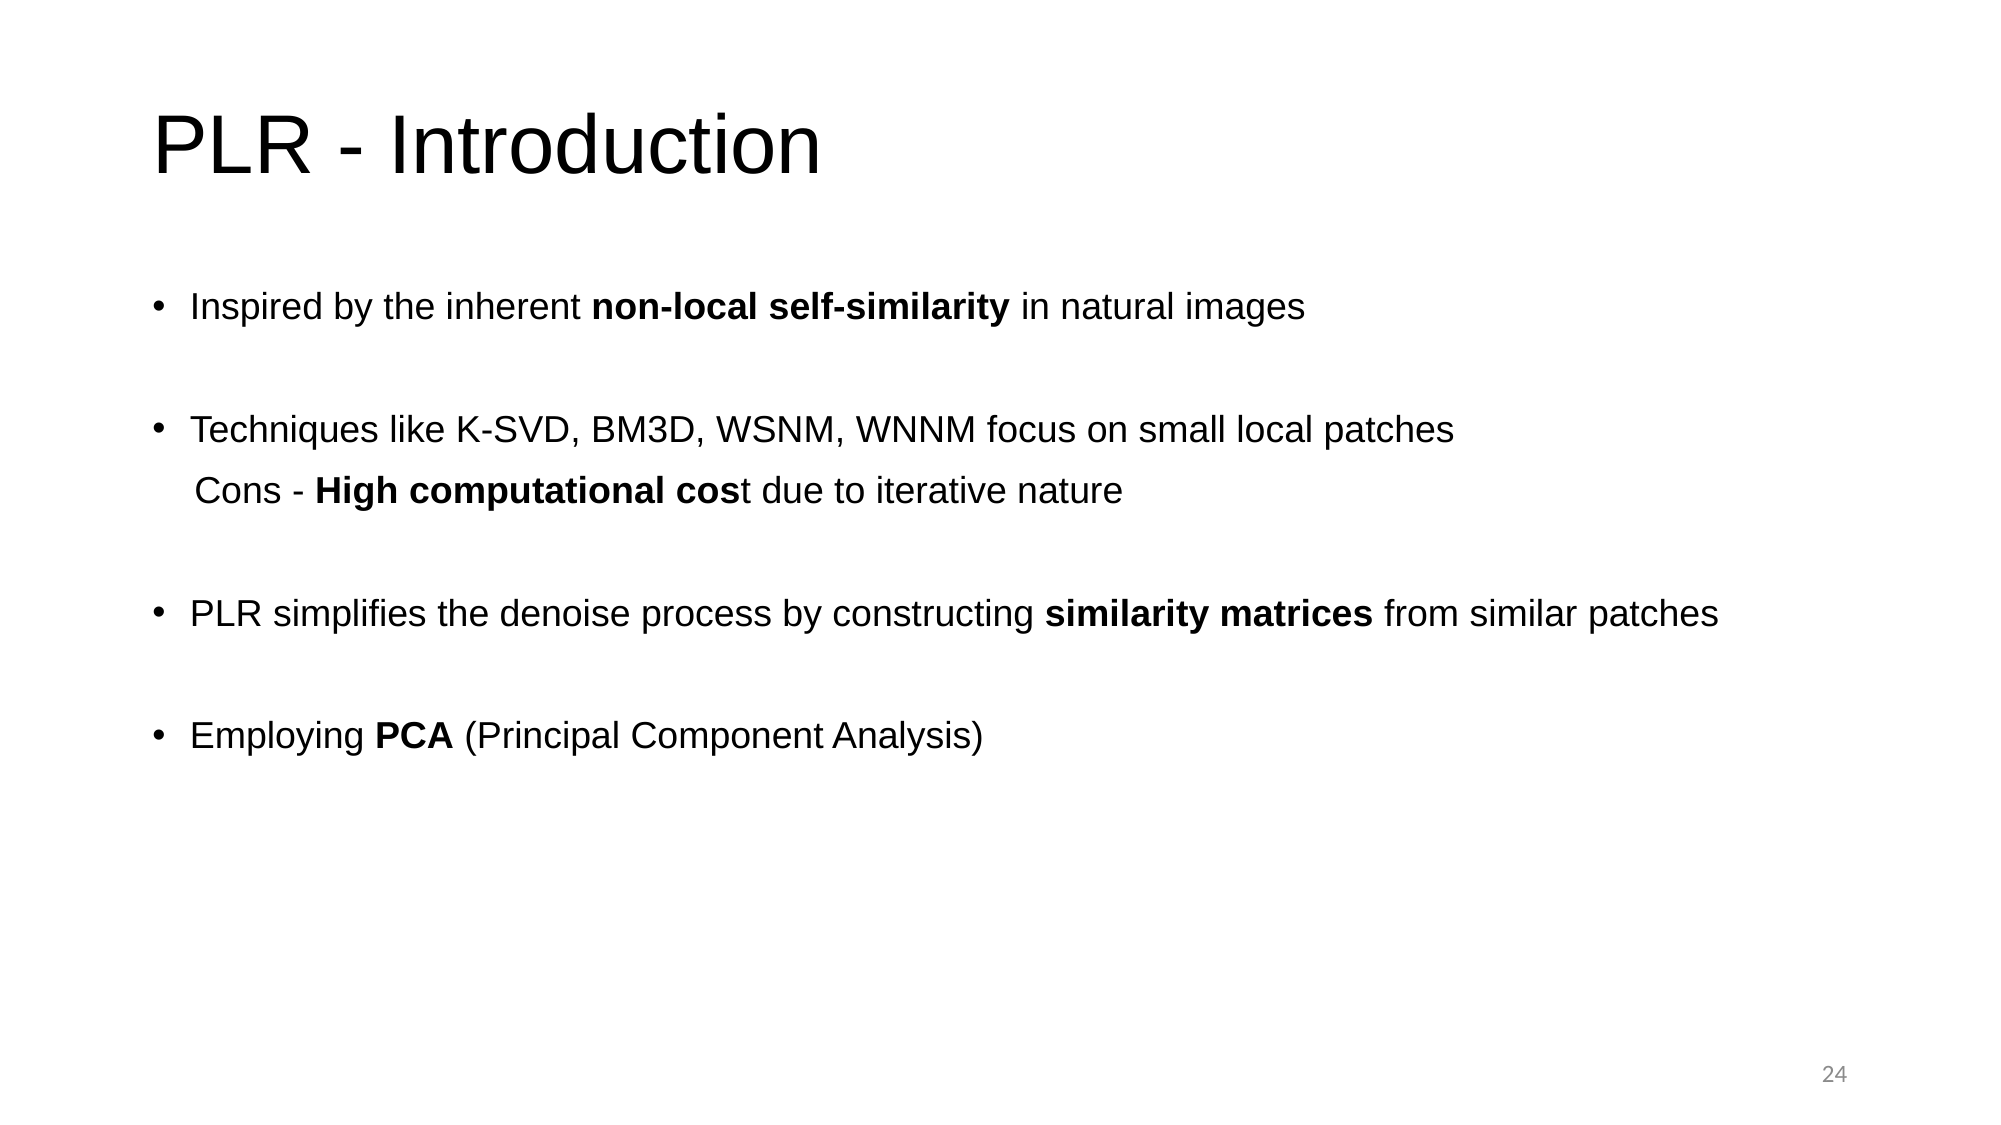

# PLR - Introduction
Inspired by the inherent non-local self-similarity in natural images

Techniques like K-SVD, BM3D, WSNM, WNNM focus on small local patches
    Cons - High computational cost due to iterative nature

PLR simplifies the denoise process by constructing similarity matrices from similar patches

Employing PCA (Principal Component Analysis)

24